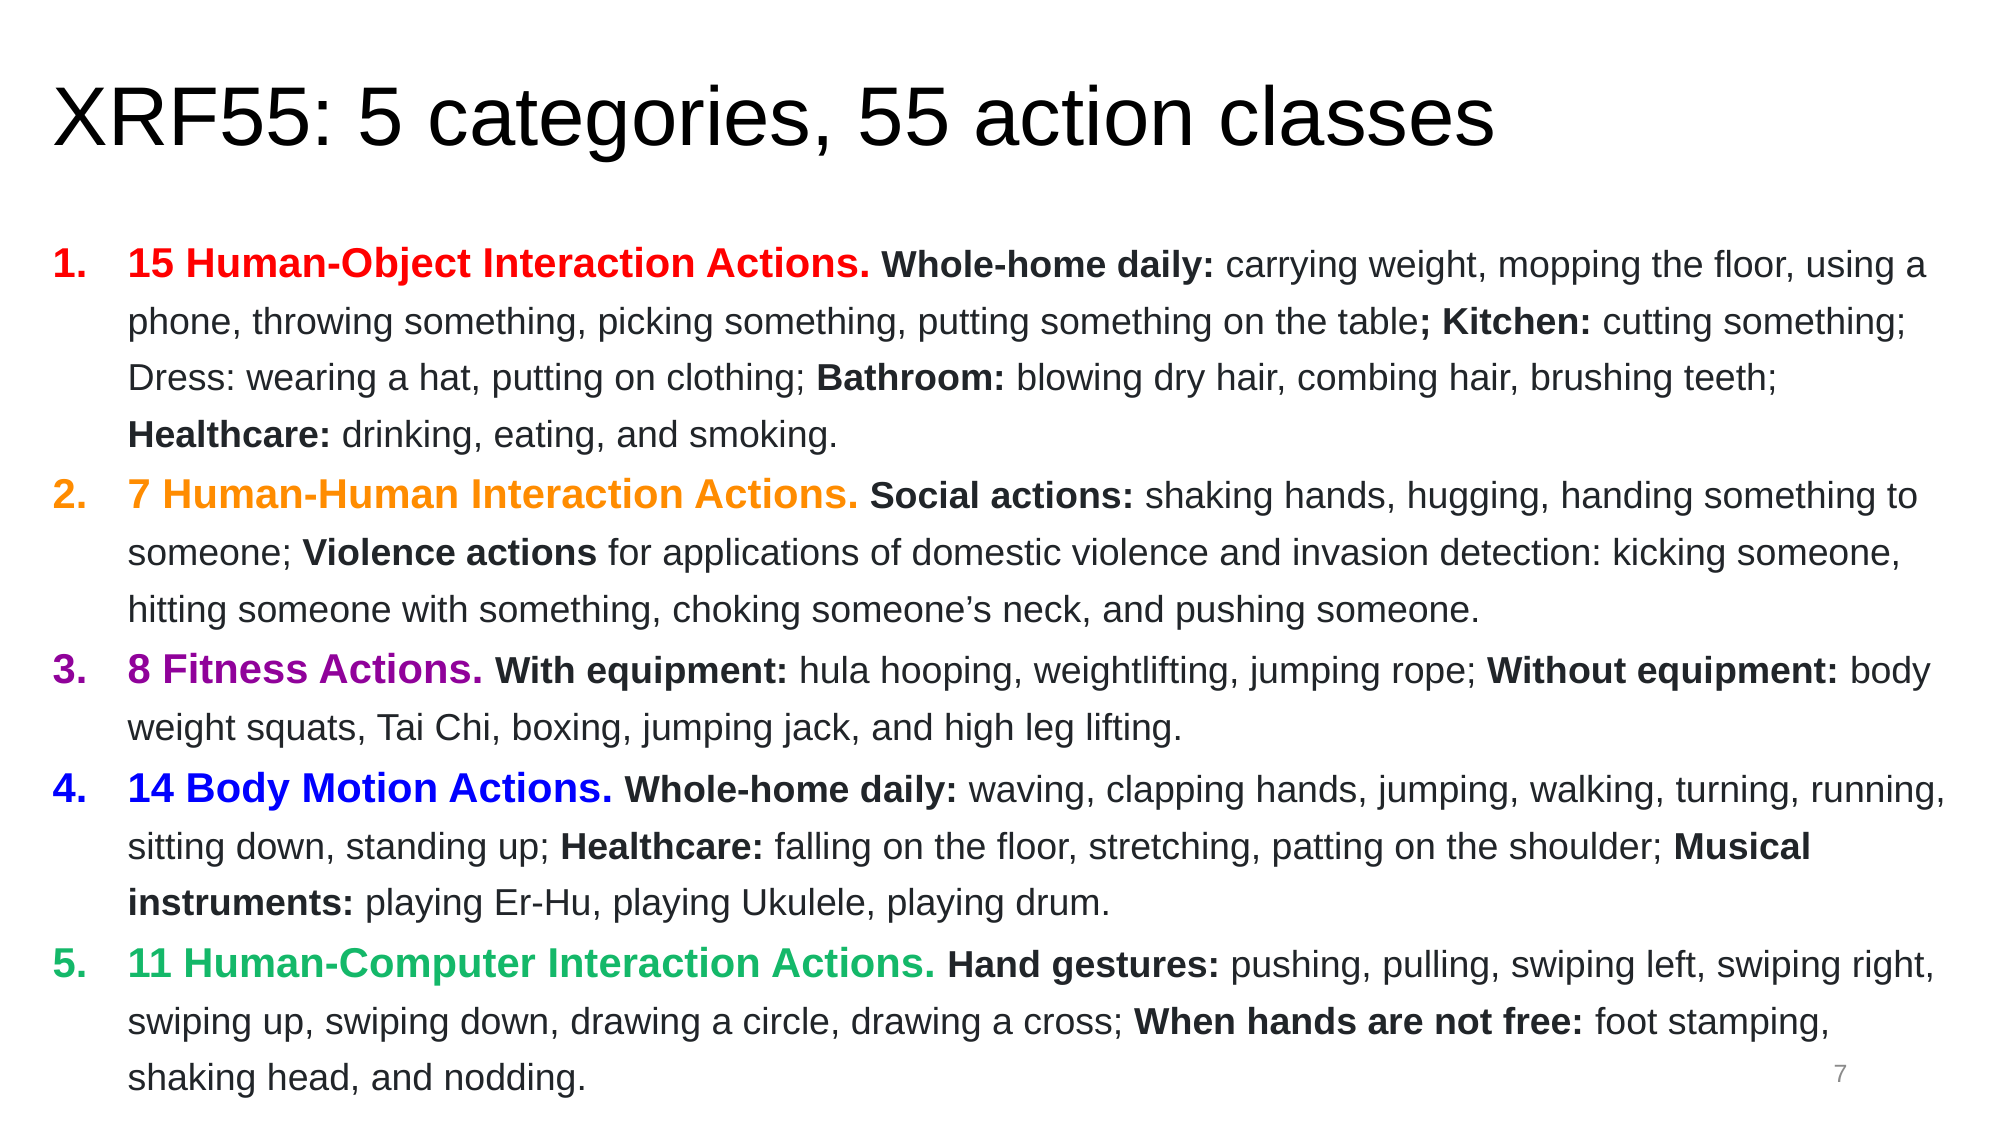

XRF55: 5 categories, 55 action classes
15 Human-Object Interaction Actions. Whole-home daily: carrying weight, mopping the floor, using a phone, throwing something, picking something, putting something on the table; Kitchen: cutting something; Dress: wearing a hat, putting on clothing; Bathroom: blowing dry hair, combing hair, brushing teeth; Healthcare: drinking, eating, and smoking.
7 Human-Human Interaction Actions. Social actions: shaking hands, hugging, handing something to someone; Violence actions for applications of domestic violence and invasion detection: kicking someone, hitting someone with something, choking someone’s neck, and pushing someone.
8 Fitness Actions. With equipment: hula hooping, weightlifting, jumping rope; Without equipment: body weight squats, Tai Chi, boxing, jumping jack, and high leg lifting.
14 Body Motion Actions. Whole-home daily: waving, clapping hands, jumping, walking, turning, running, sitting down, standing up; Healthcare: falling on the floor, stretching, patting on the shoulder; Musical instruments: playing Er-Hu, playing Ukulele, playing drum.
11 Human-Computer Interaction Actions. Hand gestures: pushing, pulling, swiping left, swiping right, swiping up, swiping down, drawing a circle, drawing a cross; When hands are not free: foot stamping, shaking head, and nodding.
7